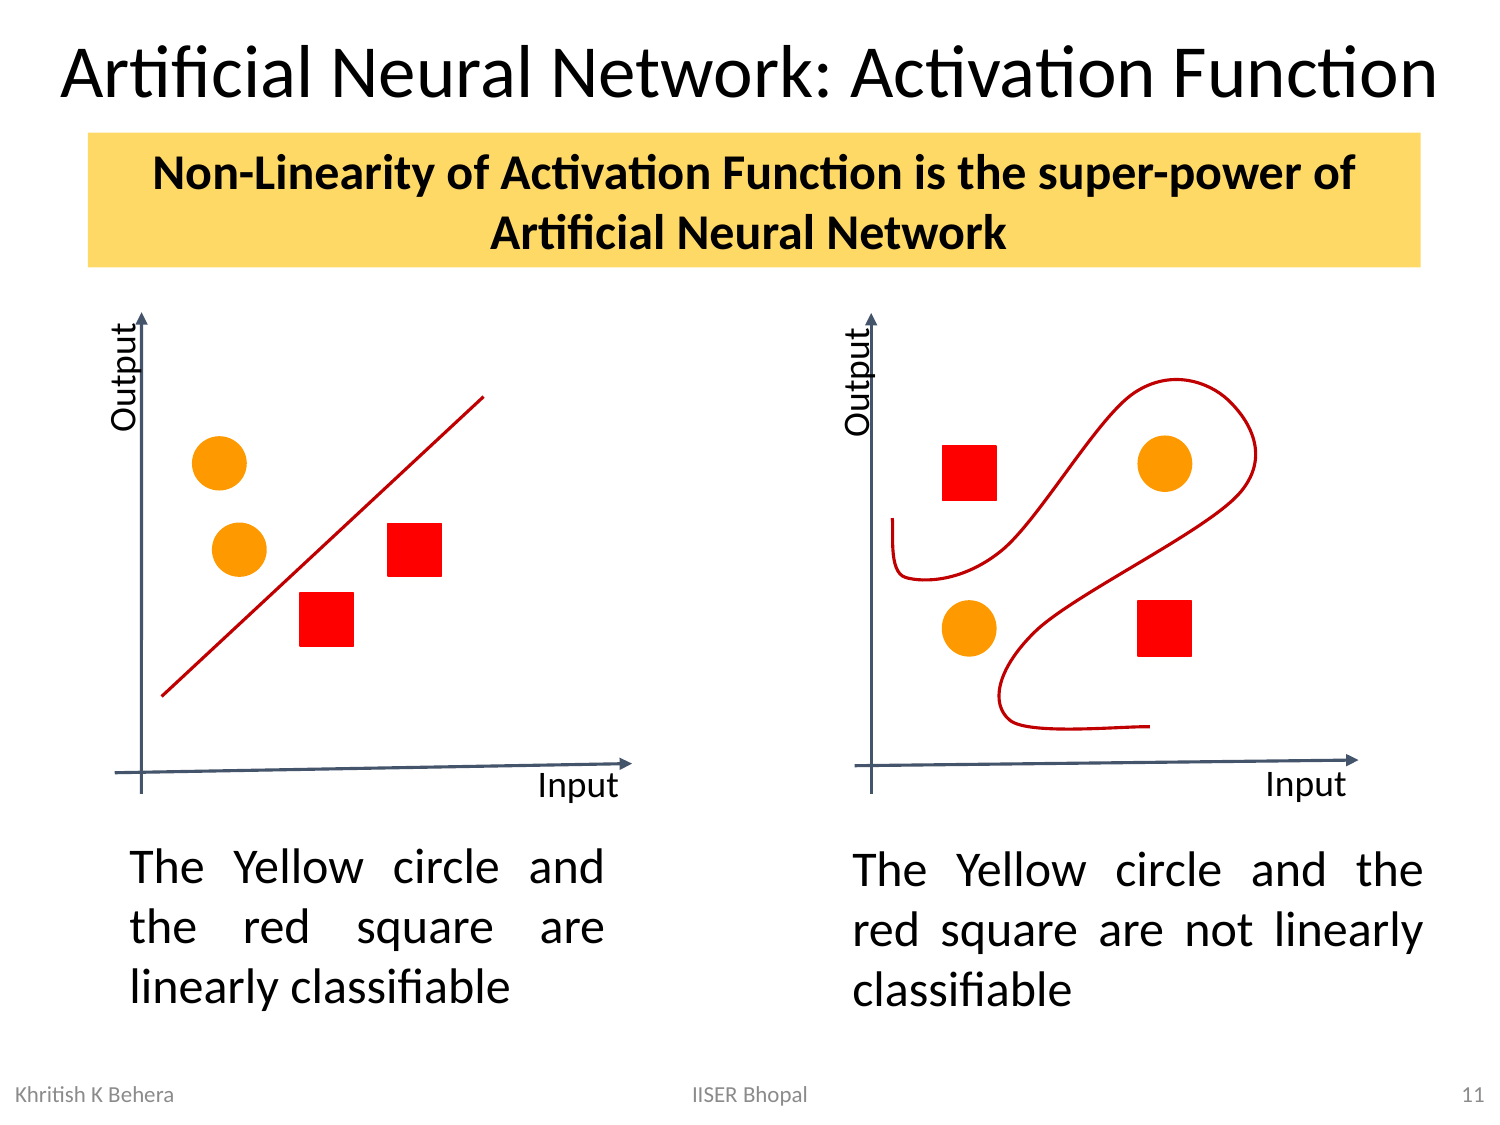

# Artificial Neural Network: Activation Function
Non-Linearity of Activation Function is the super-power of Artificial Neural Network
Output
Output

Input
Input
The Yellow circle and the red square are linearly classifiable
The Yellow circle and the red square are not linearly classifiable
11
IISER Bhopal
Khritish K Behera